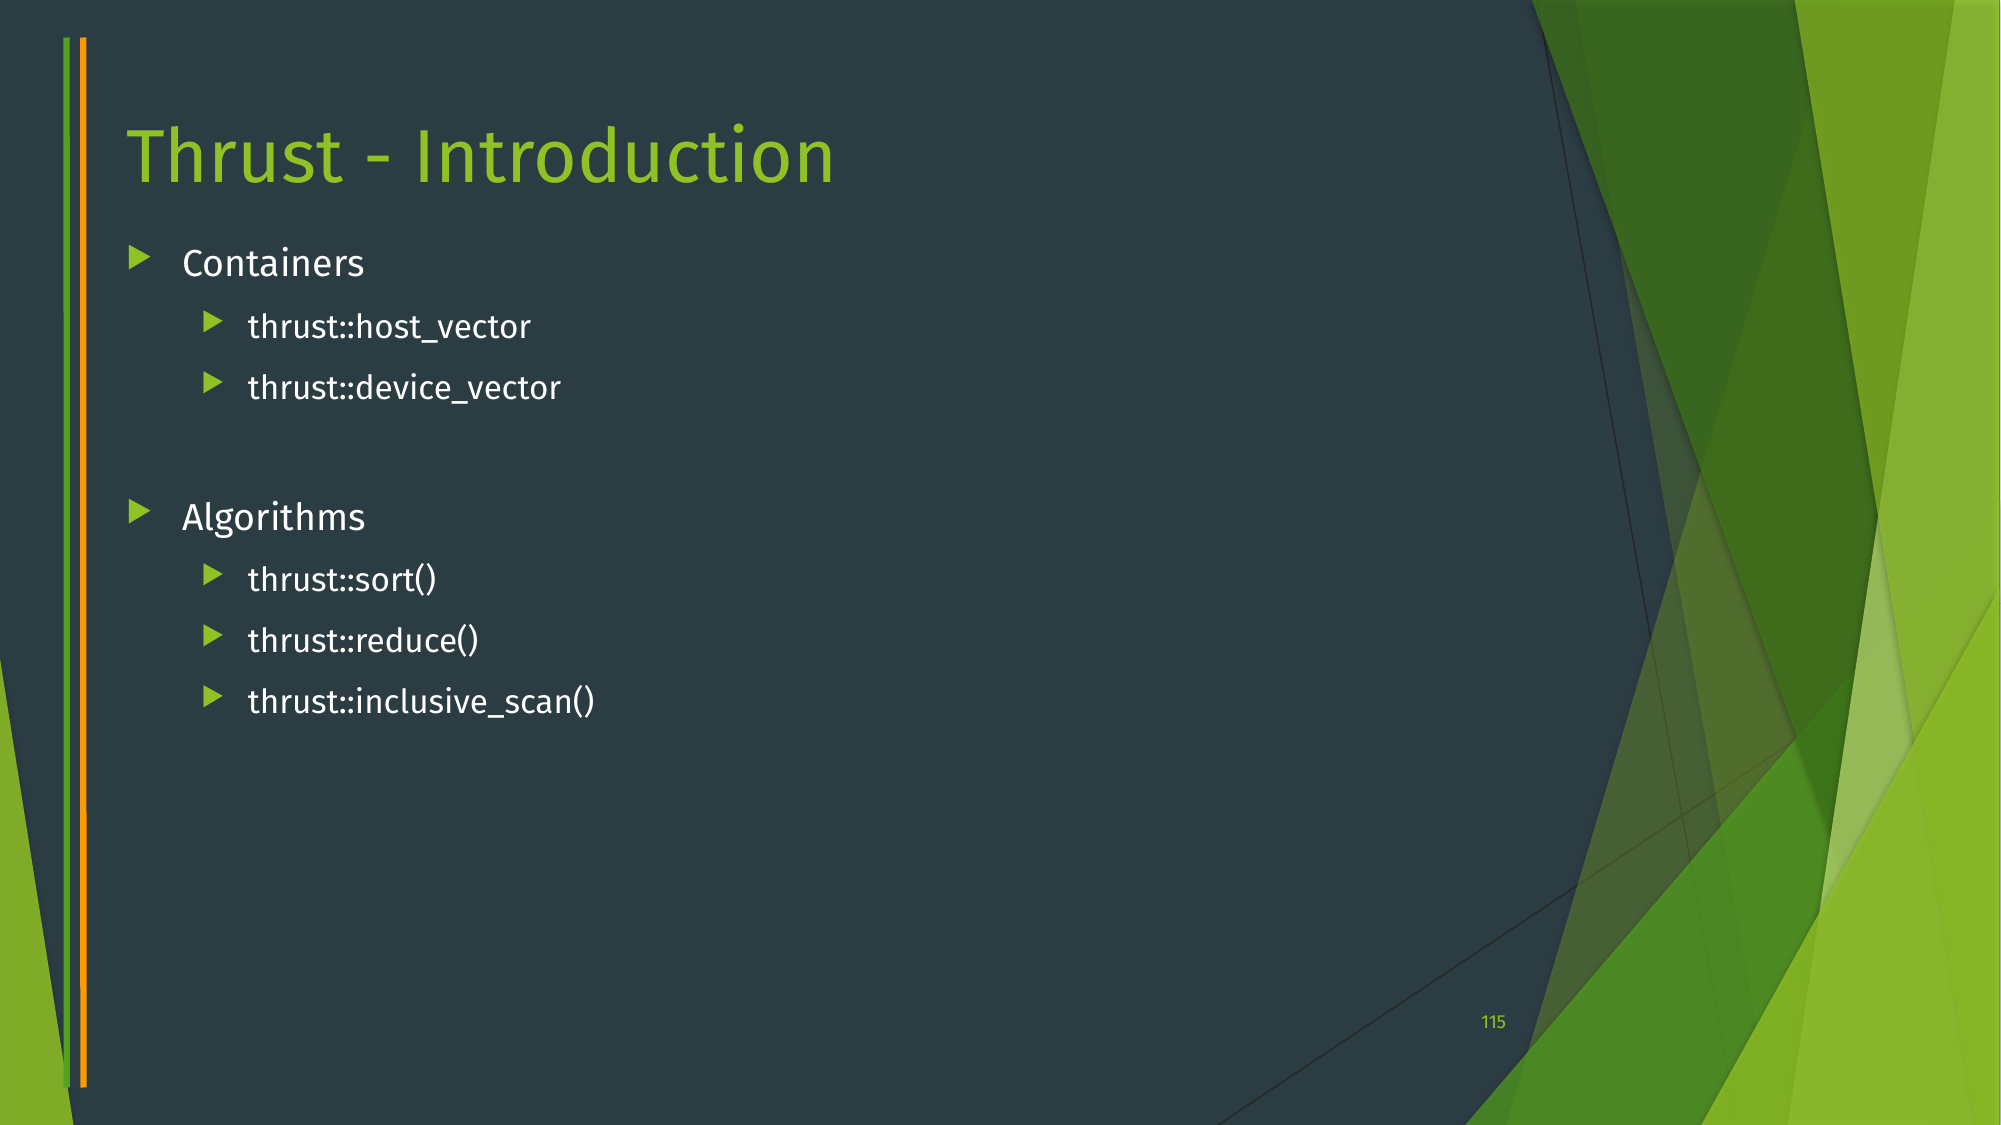

# Thrust - Introduction
Containers
thrust::host_vector
thrust::device_vector

Algorithms
thrust::sort()
thrust::reduce()
thrust::inclusive_scan()
115